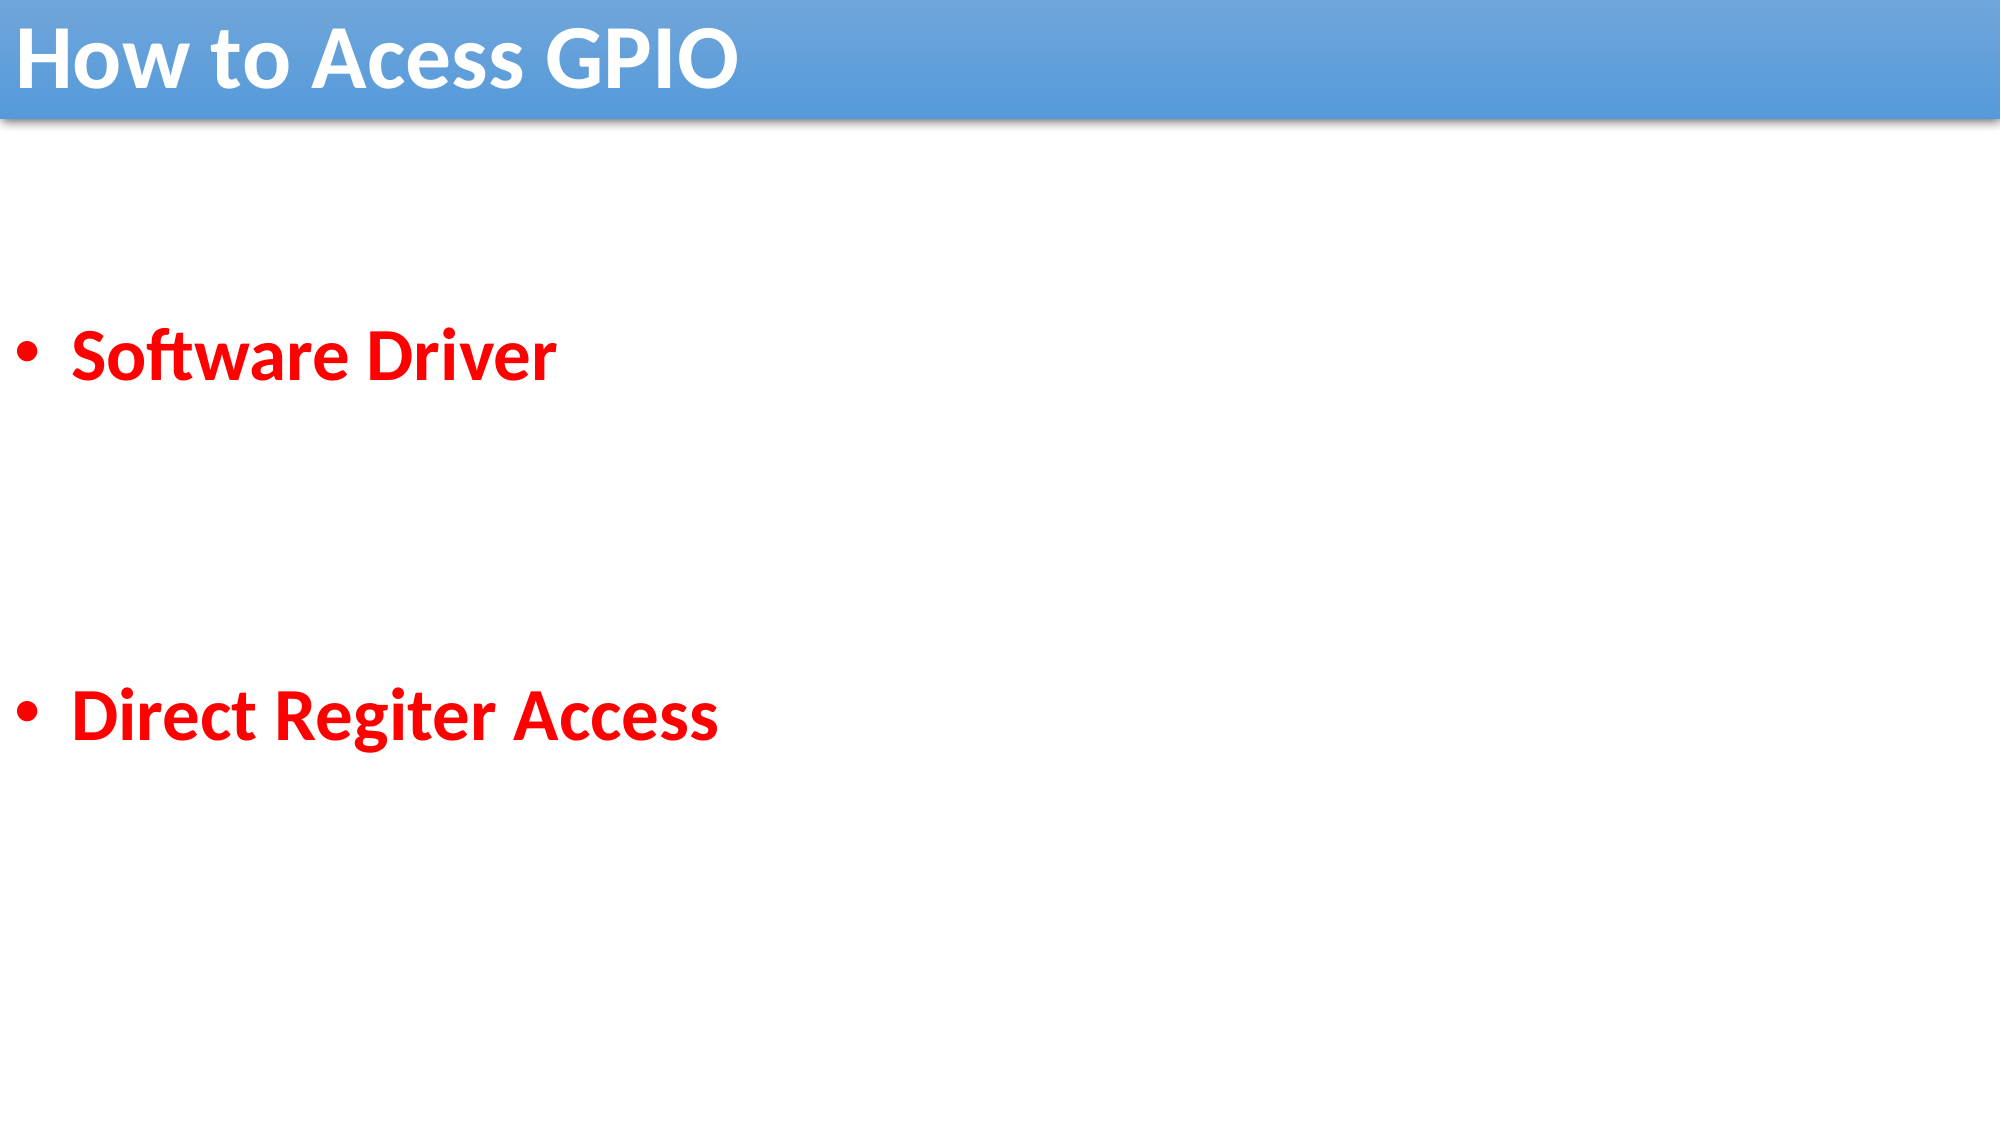

How to Acess GPIO

Software Driver

Direct Regiter Access